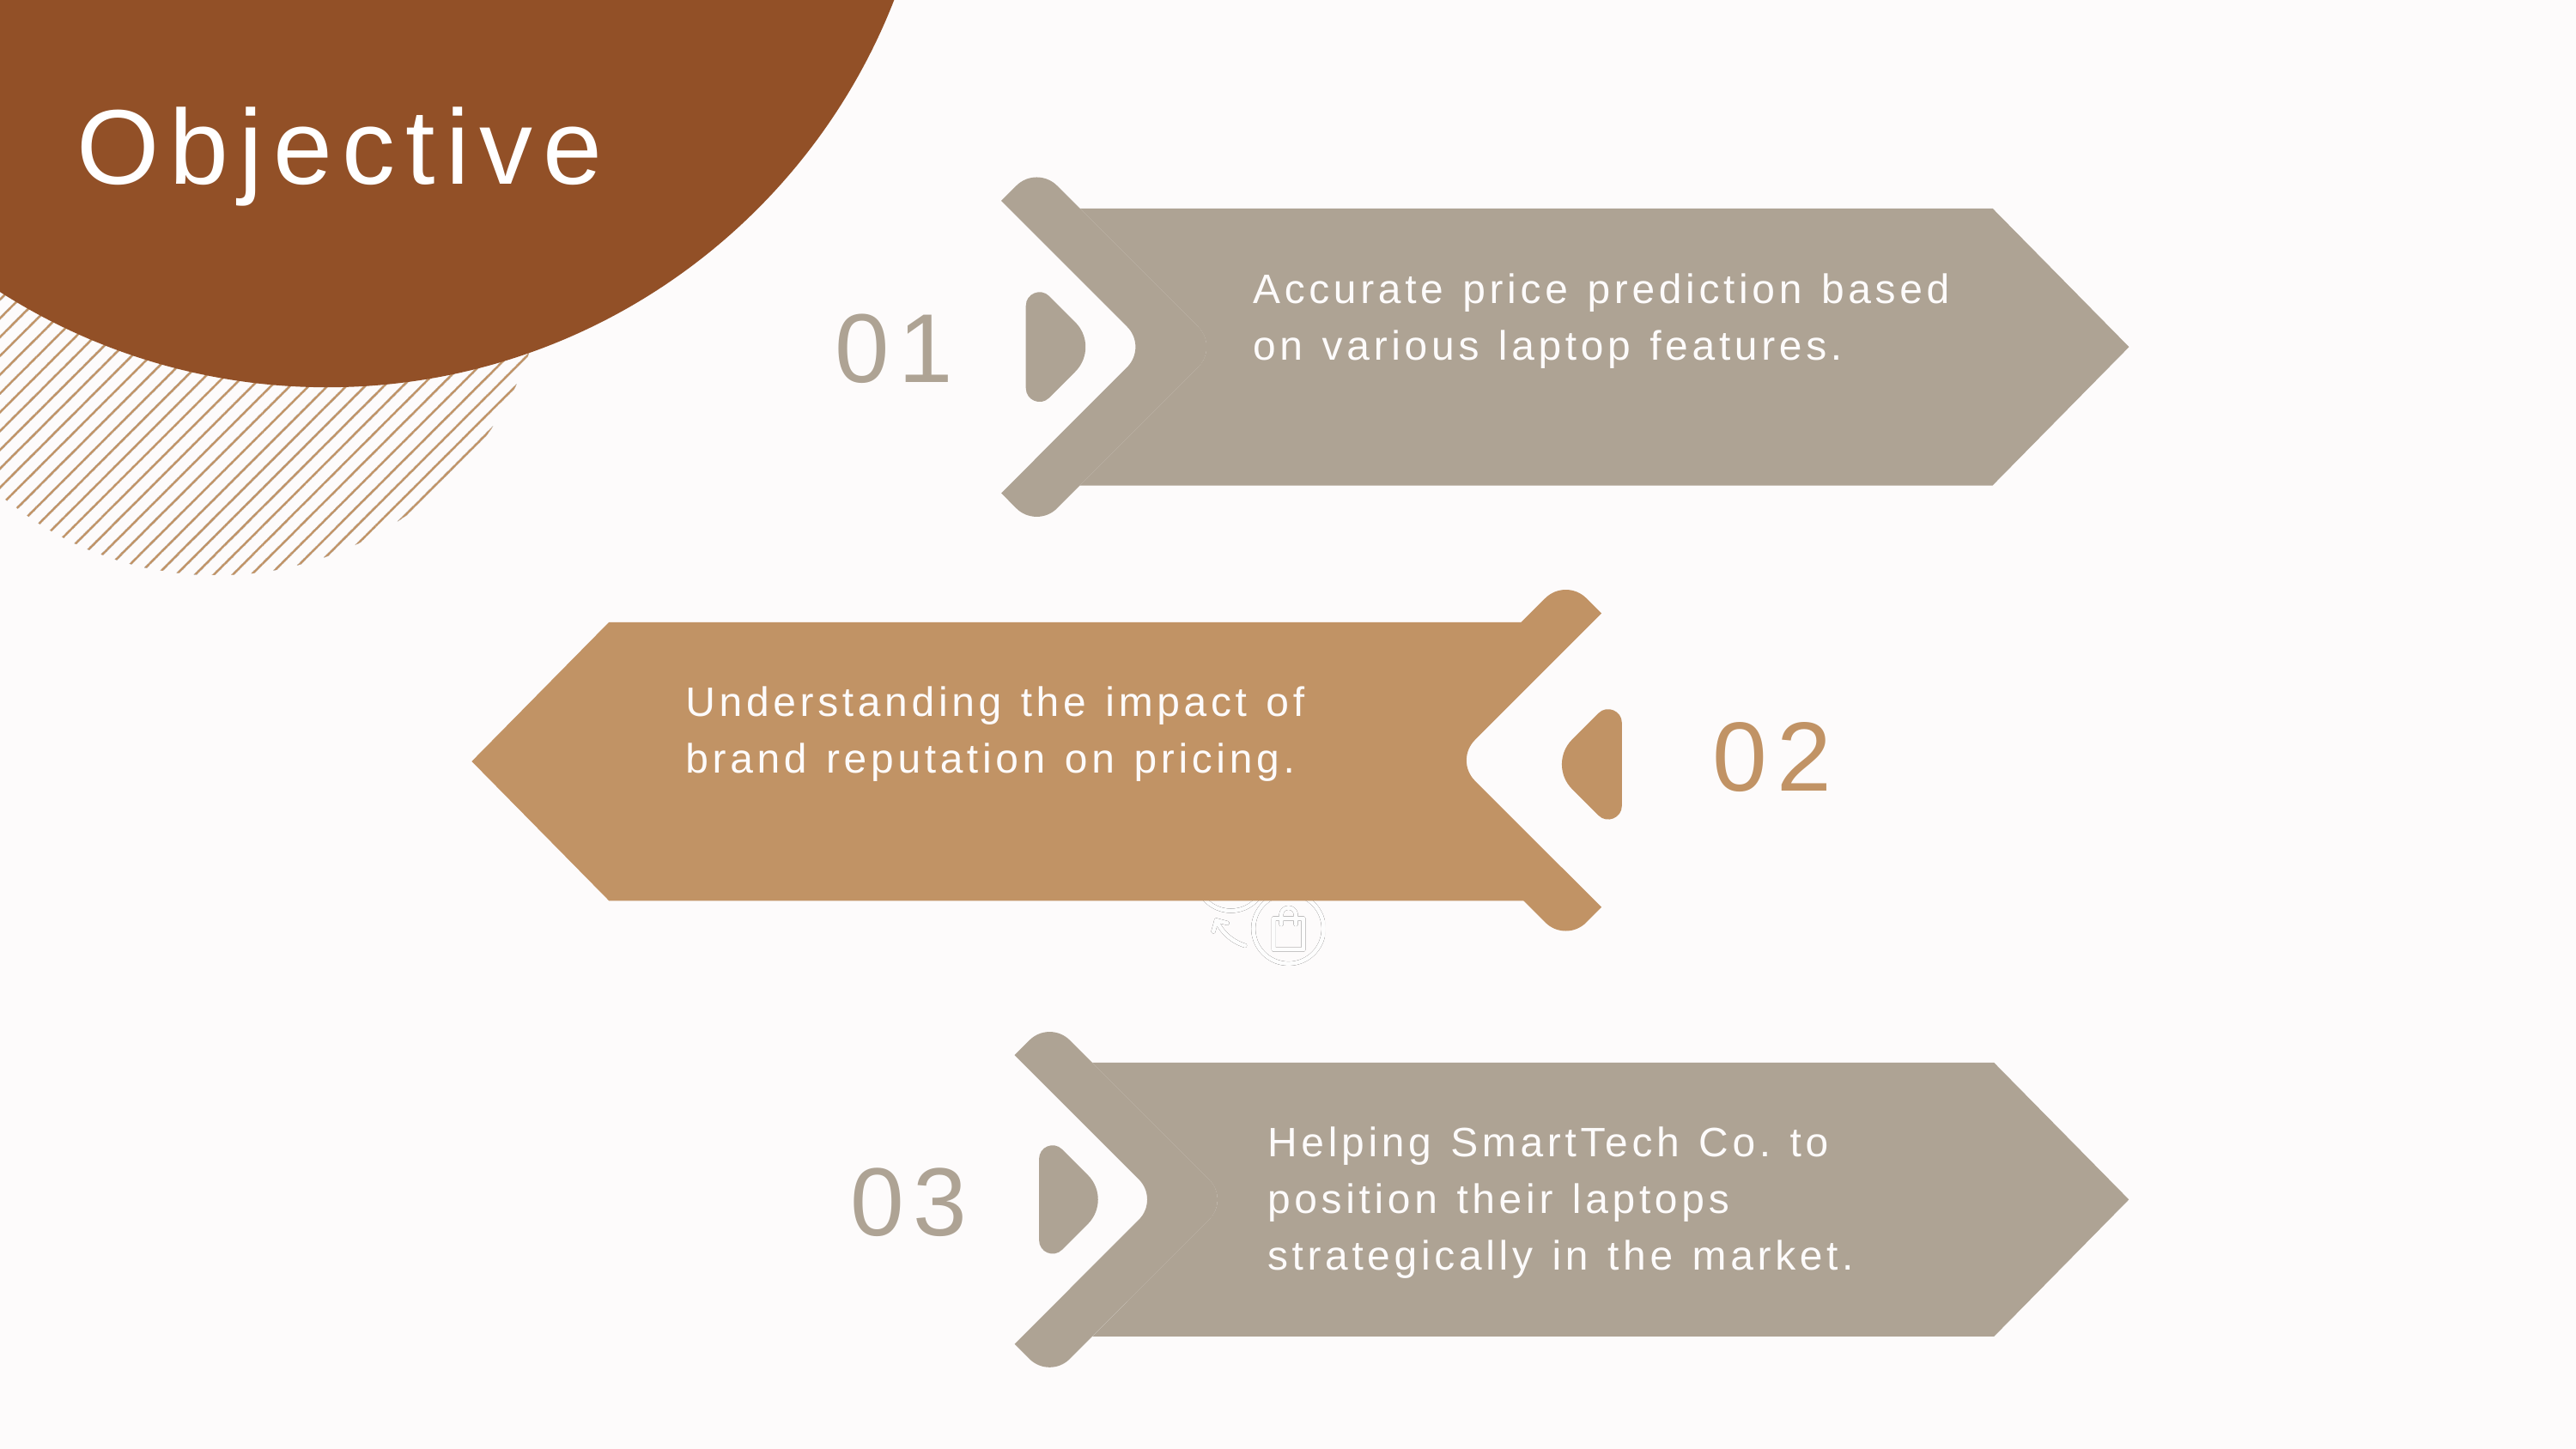

Objective

Accurate price prediction based on various laptop features.
01

Understanding the impact of brand reputation on pricing.
02

Helping SmartTech Co. to position their laptops strategically in the market.

03